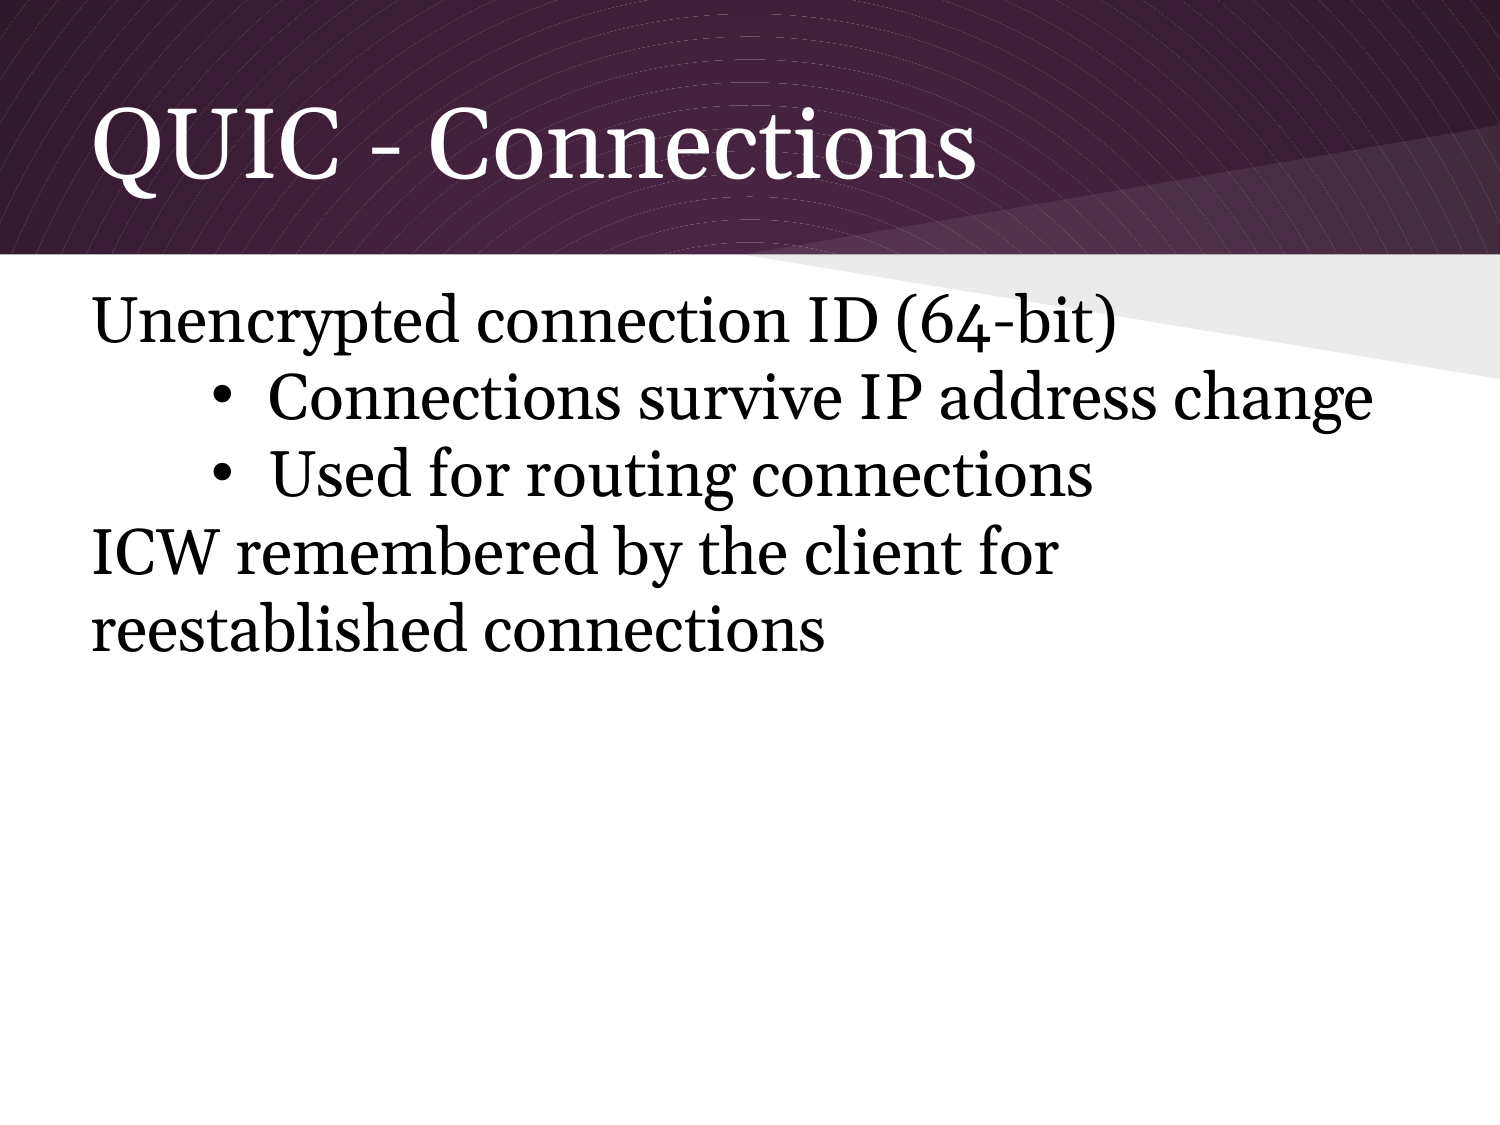

# QUIC - Connections
Unencrypted connection ID (64-bit)
Connections survive IP address change
Used for routing connections
ICW remembered by the client for reestablished connections